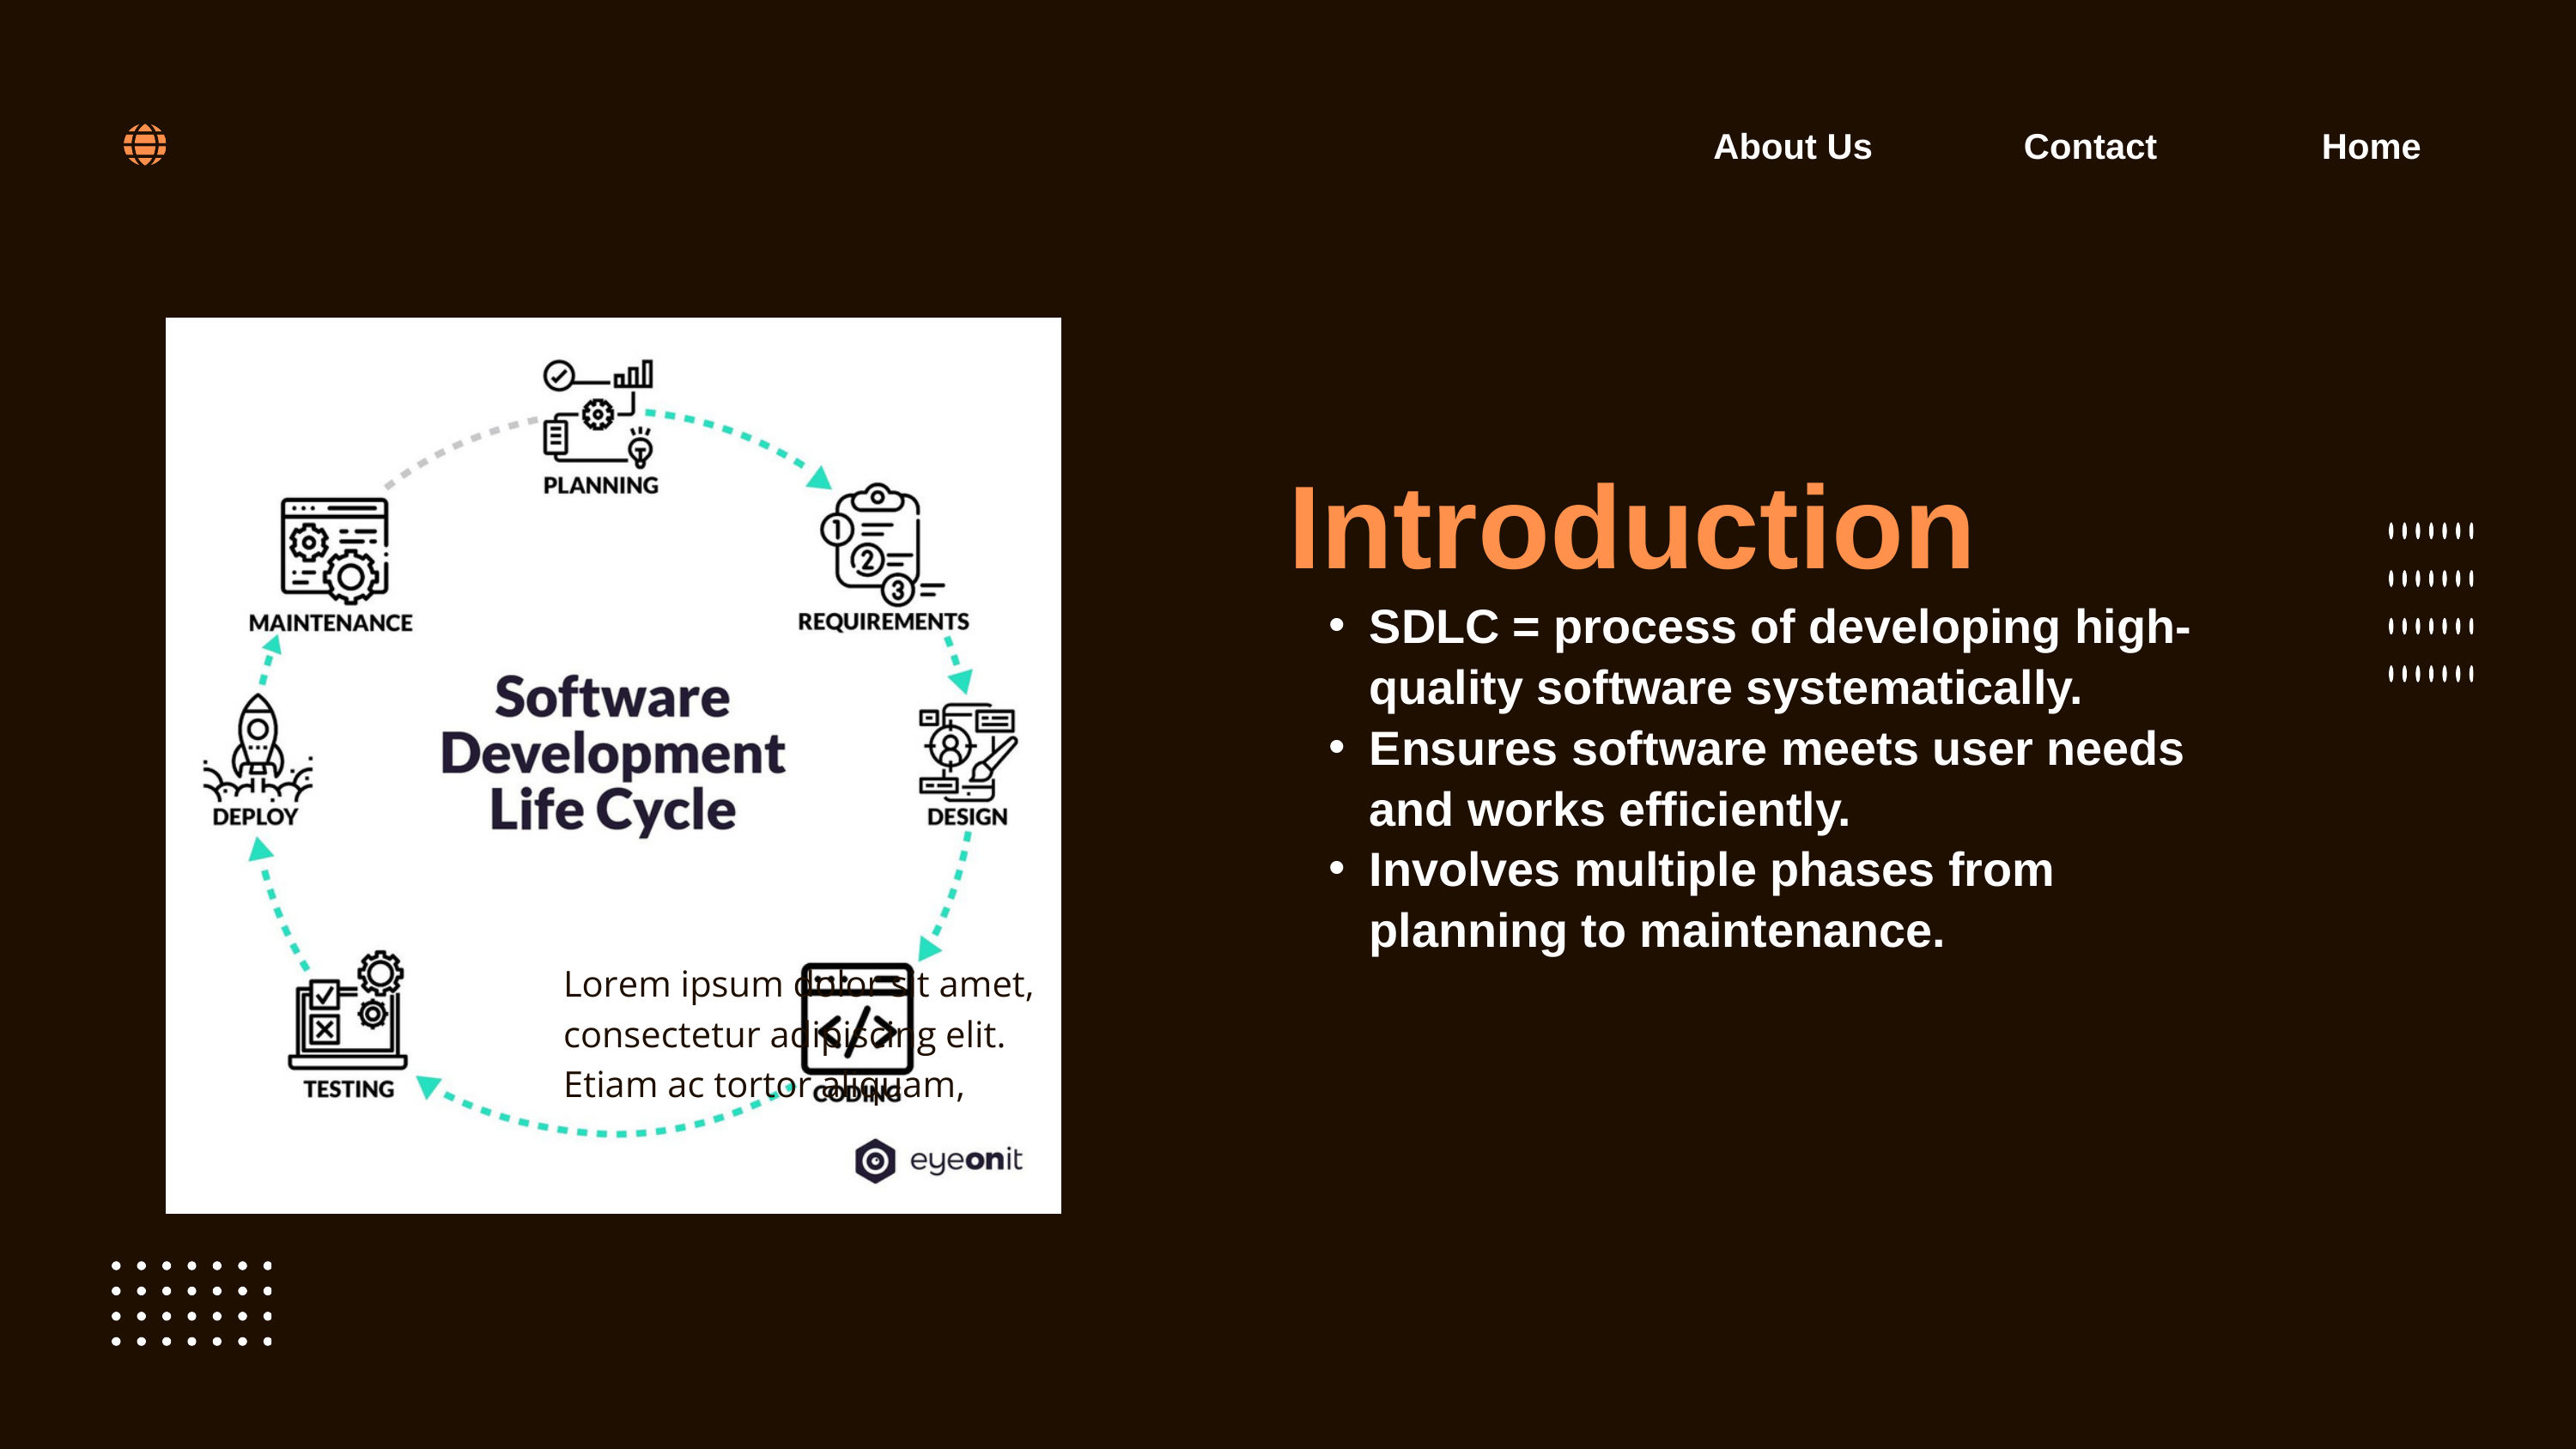

About Us
Contact
Home

Introduction
SDLC = process of developing high-quality software systematically.
Ensures software meets user needs and works efficiently.
Involves multiple phases from planning to maintenance.

Lorem ipsum dolor sit amet, consectetur adipiscing elit. Etiam ac tortor aliquam,